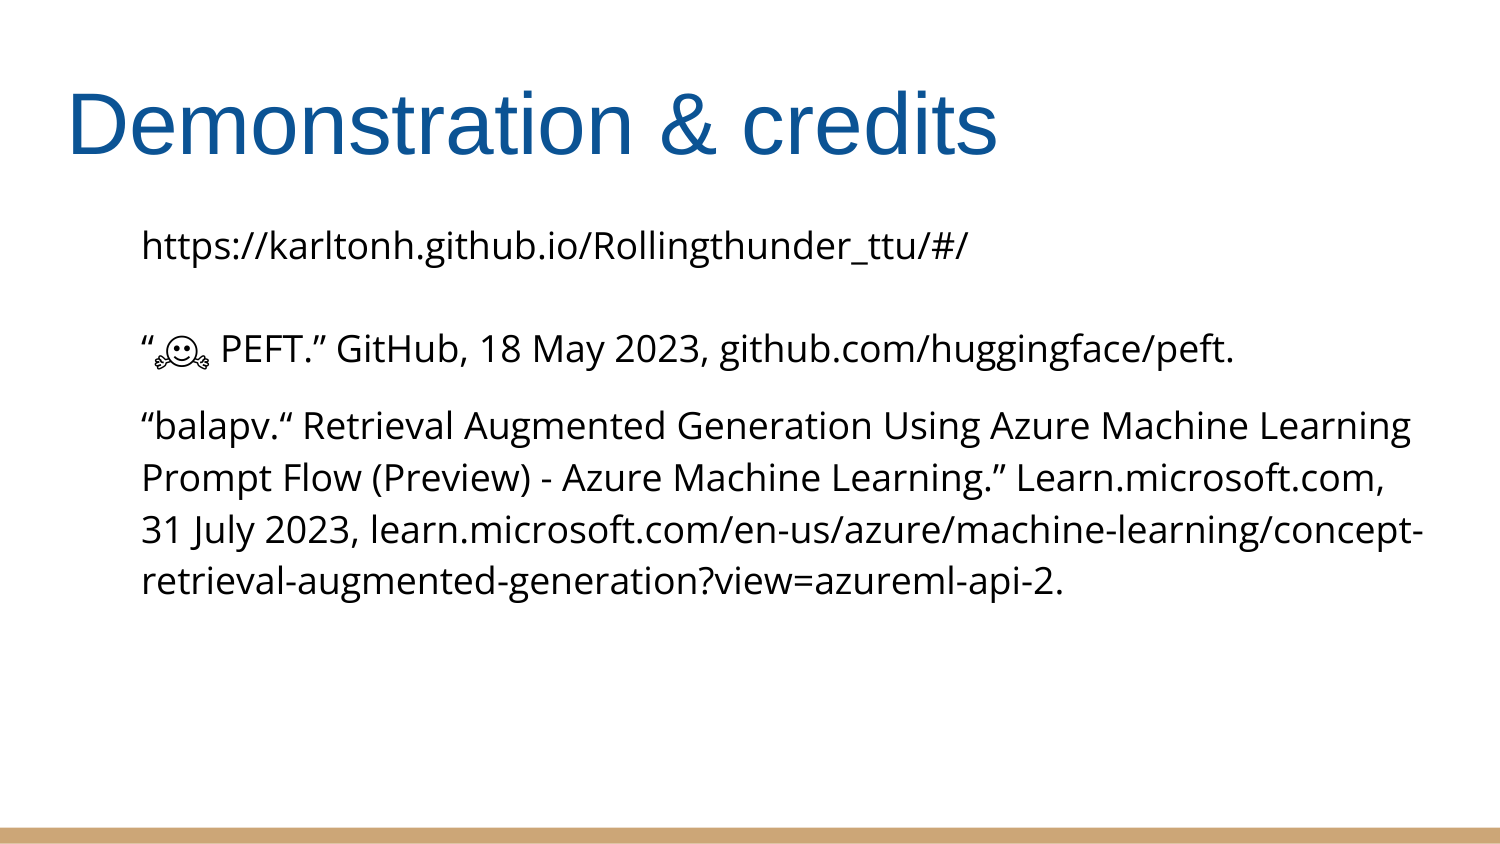

# Demonstration & credits
https://karltonh.github.io/Rollingthunder_ttu/#/

“🤗 PEFT.” GitHub, 18 May 2023, github.com/huggingface/peft.
“balapv.“ Retrieval Augmented Generation Using Azure Machine Learning Prompt Flow (Preview) - Azure Machine Learning.” Learn.microsoft.com, 31 July 2023, learn.microsoft.com/en-us/azure/machine-learning/concept-retrieval-augmented-generation?view=azureml-api-2.